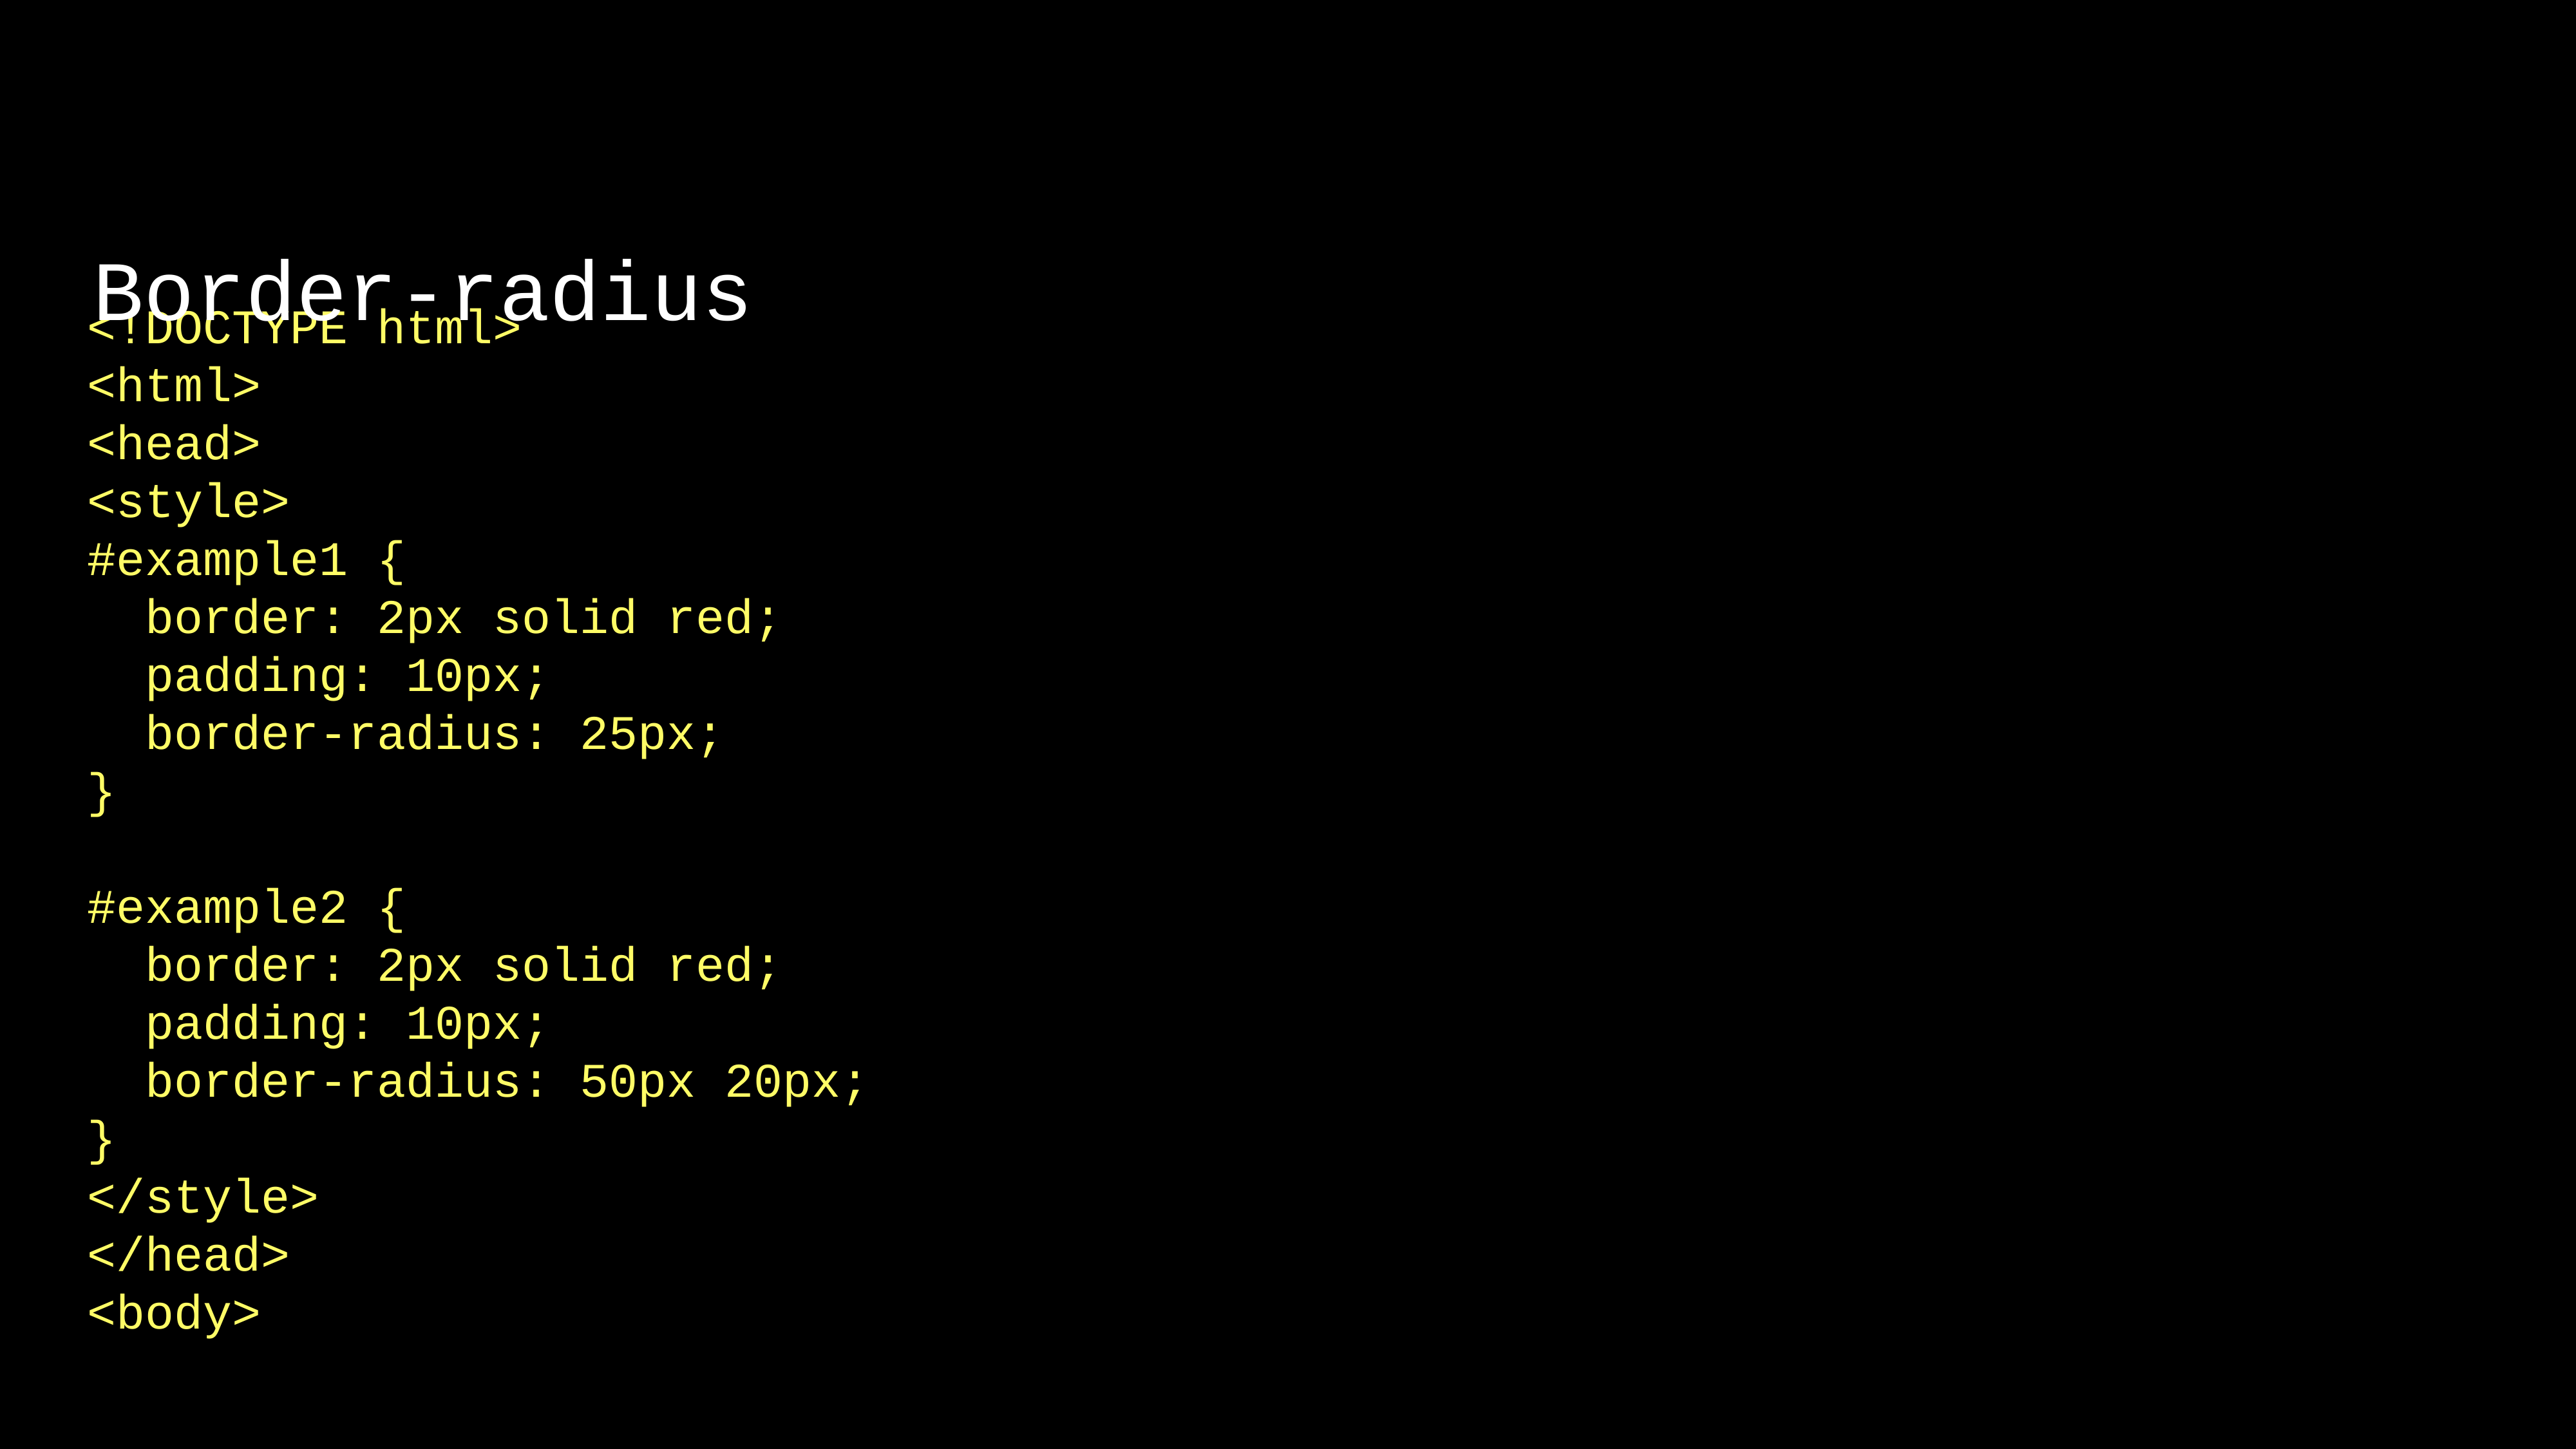

Border-radius

<!DOCTYPE html>
<html>
<head>
<style>
#example1 {
  border: 2px solid red;
  padding: 10px;
  border-radius: 25px;
}

#example2 {
  border: 2px solid red;
  padding: 10px;
  border-radius: 50px 20px;
}
</style>
</head>
<body>

The font-weight property sets how thick or thin characters in text should be displayed.